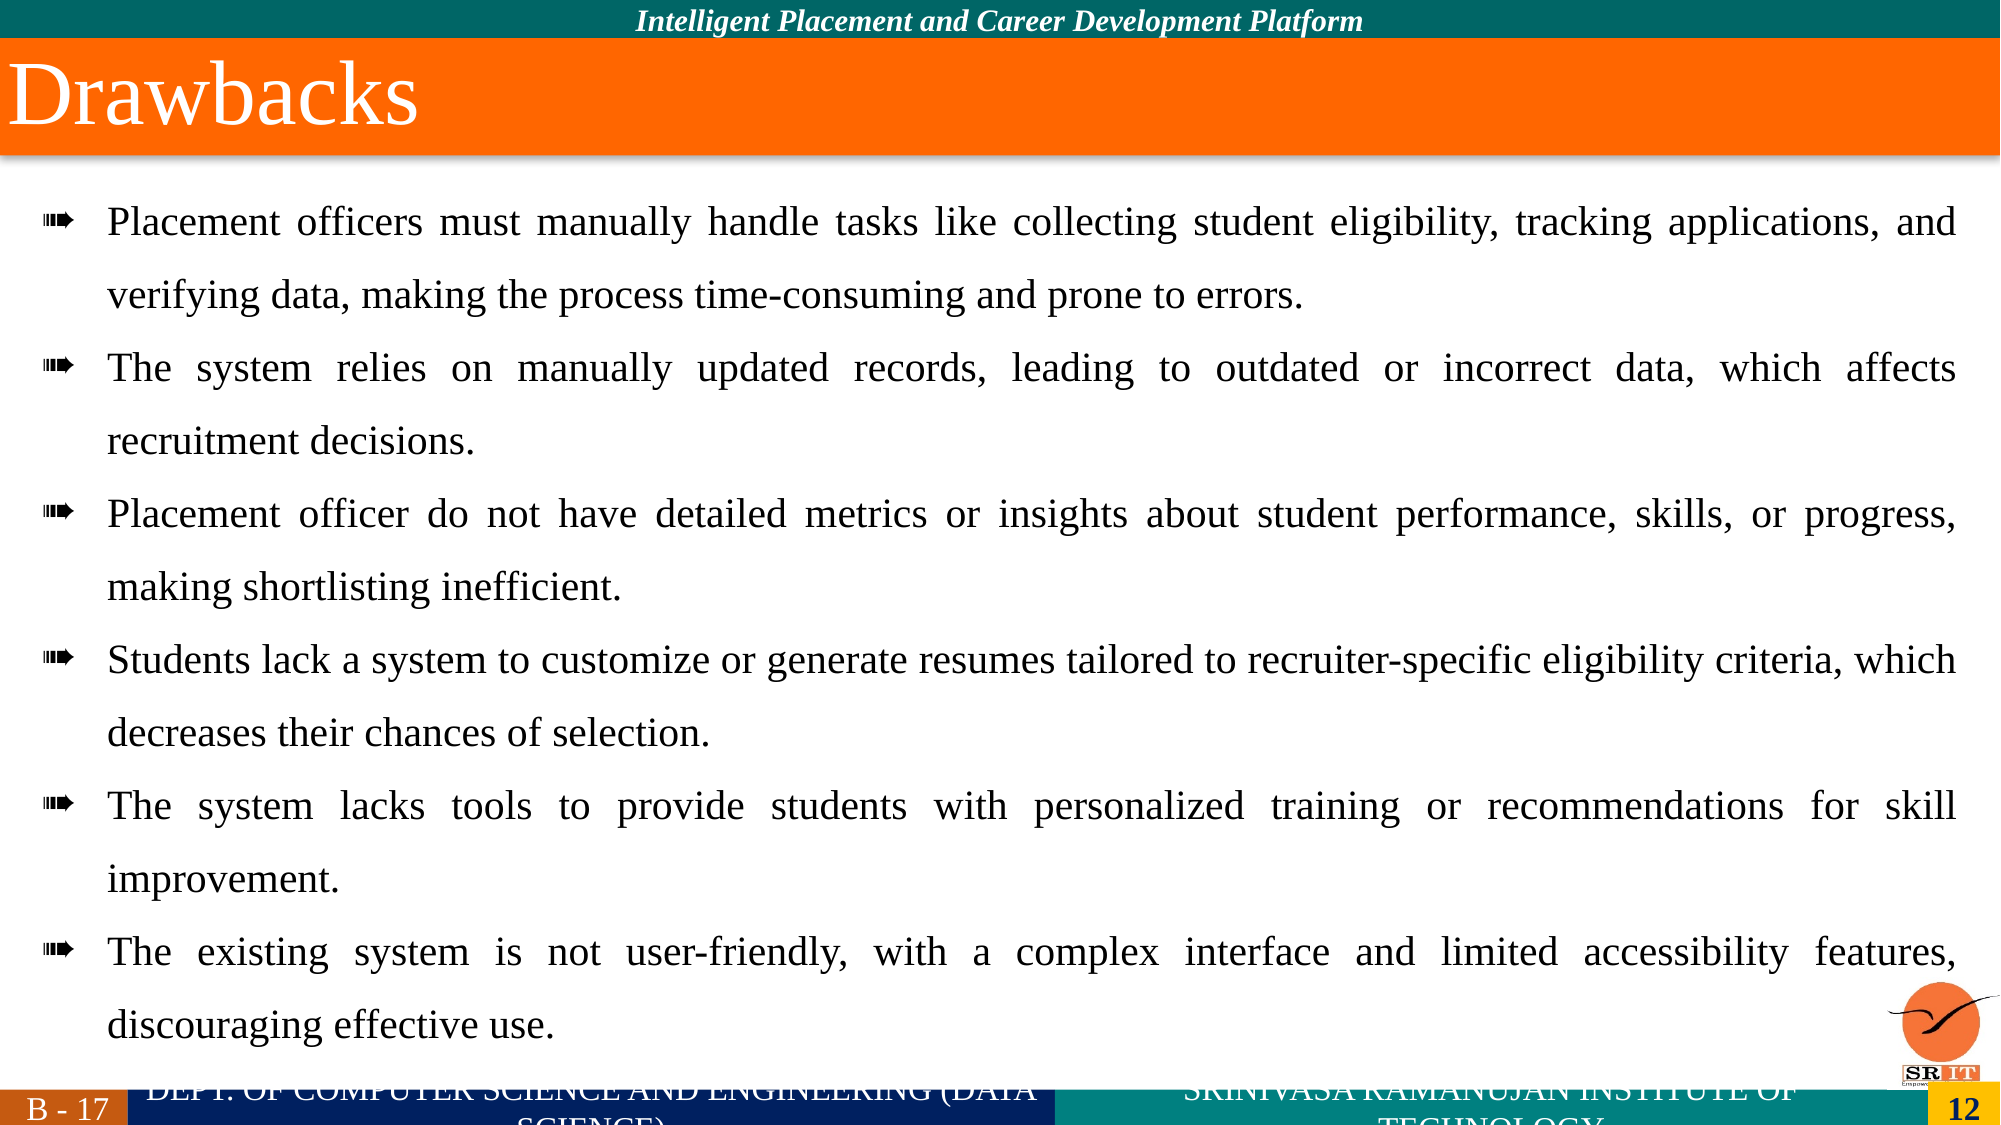

# Drawbacks
Placement officers must manually handle tasks like collecting student eligibility, tracking applications, and verifying data, making the process time-consuming and prone to errors.
The system relies on manually updated records, leading to outdated or incorrect data, which affects recruitment decisions.
Placement officer do not have detailed metrics or insights about student performance, skills, or progress, making shortlisting inefficient.
Students lack a system to customize or generate resumes tailored to recruiter-specific eligibility criteria, which decreases their chances of selection.
The system lacks tools to provide students with personalized training or recommendations for skill improvement.
The existing system is not user-friendly, with a complex interface and limited accessibility features, discouraging effective use.
12